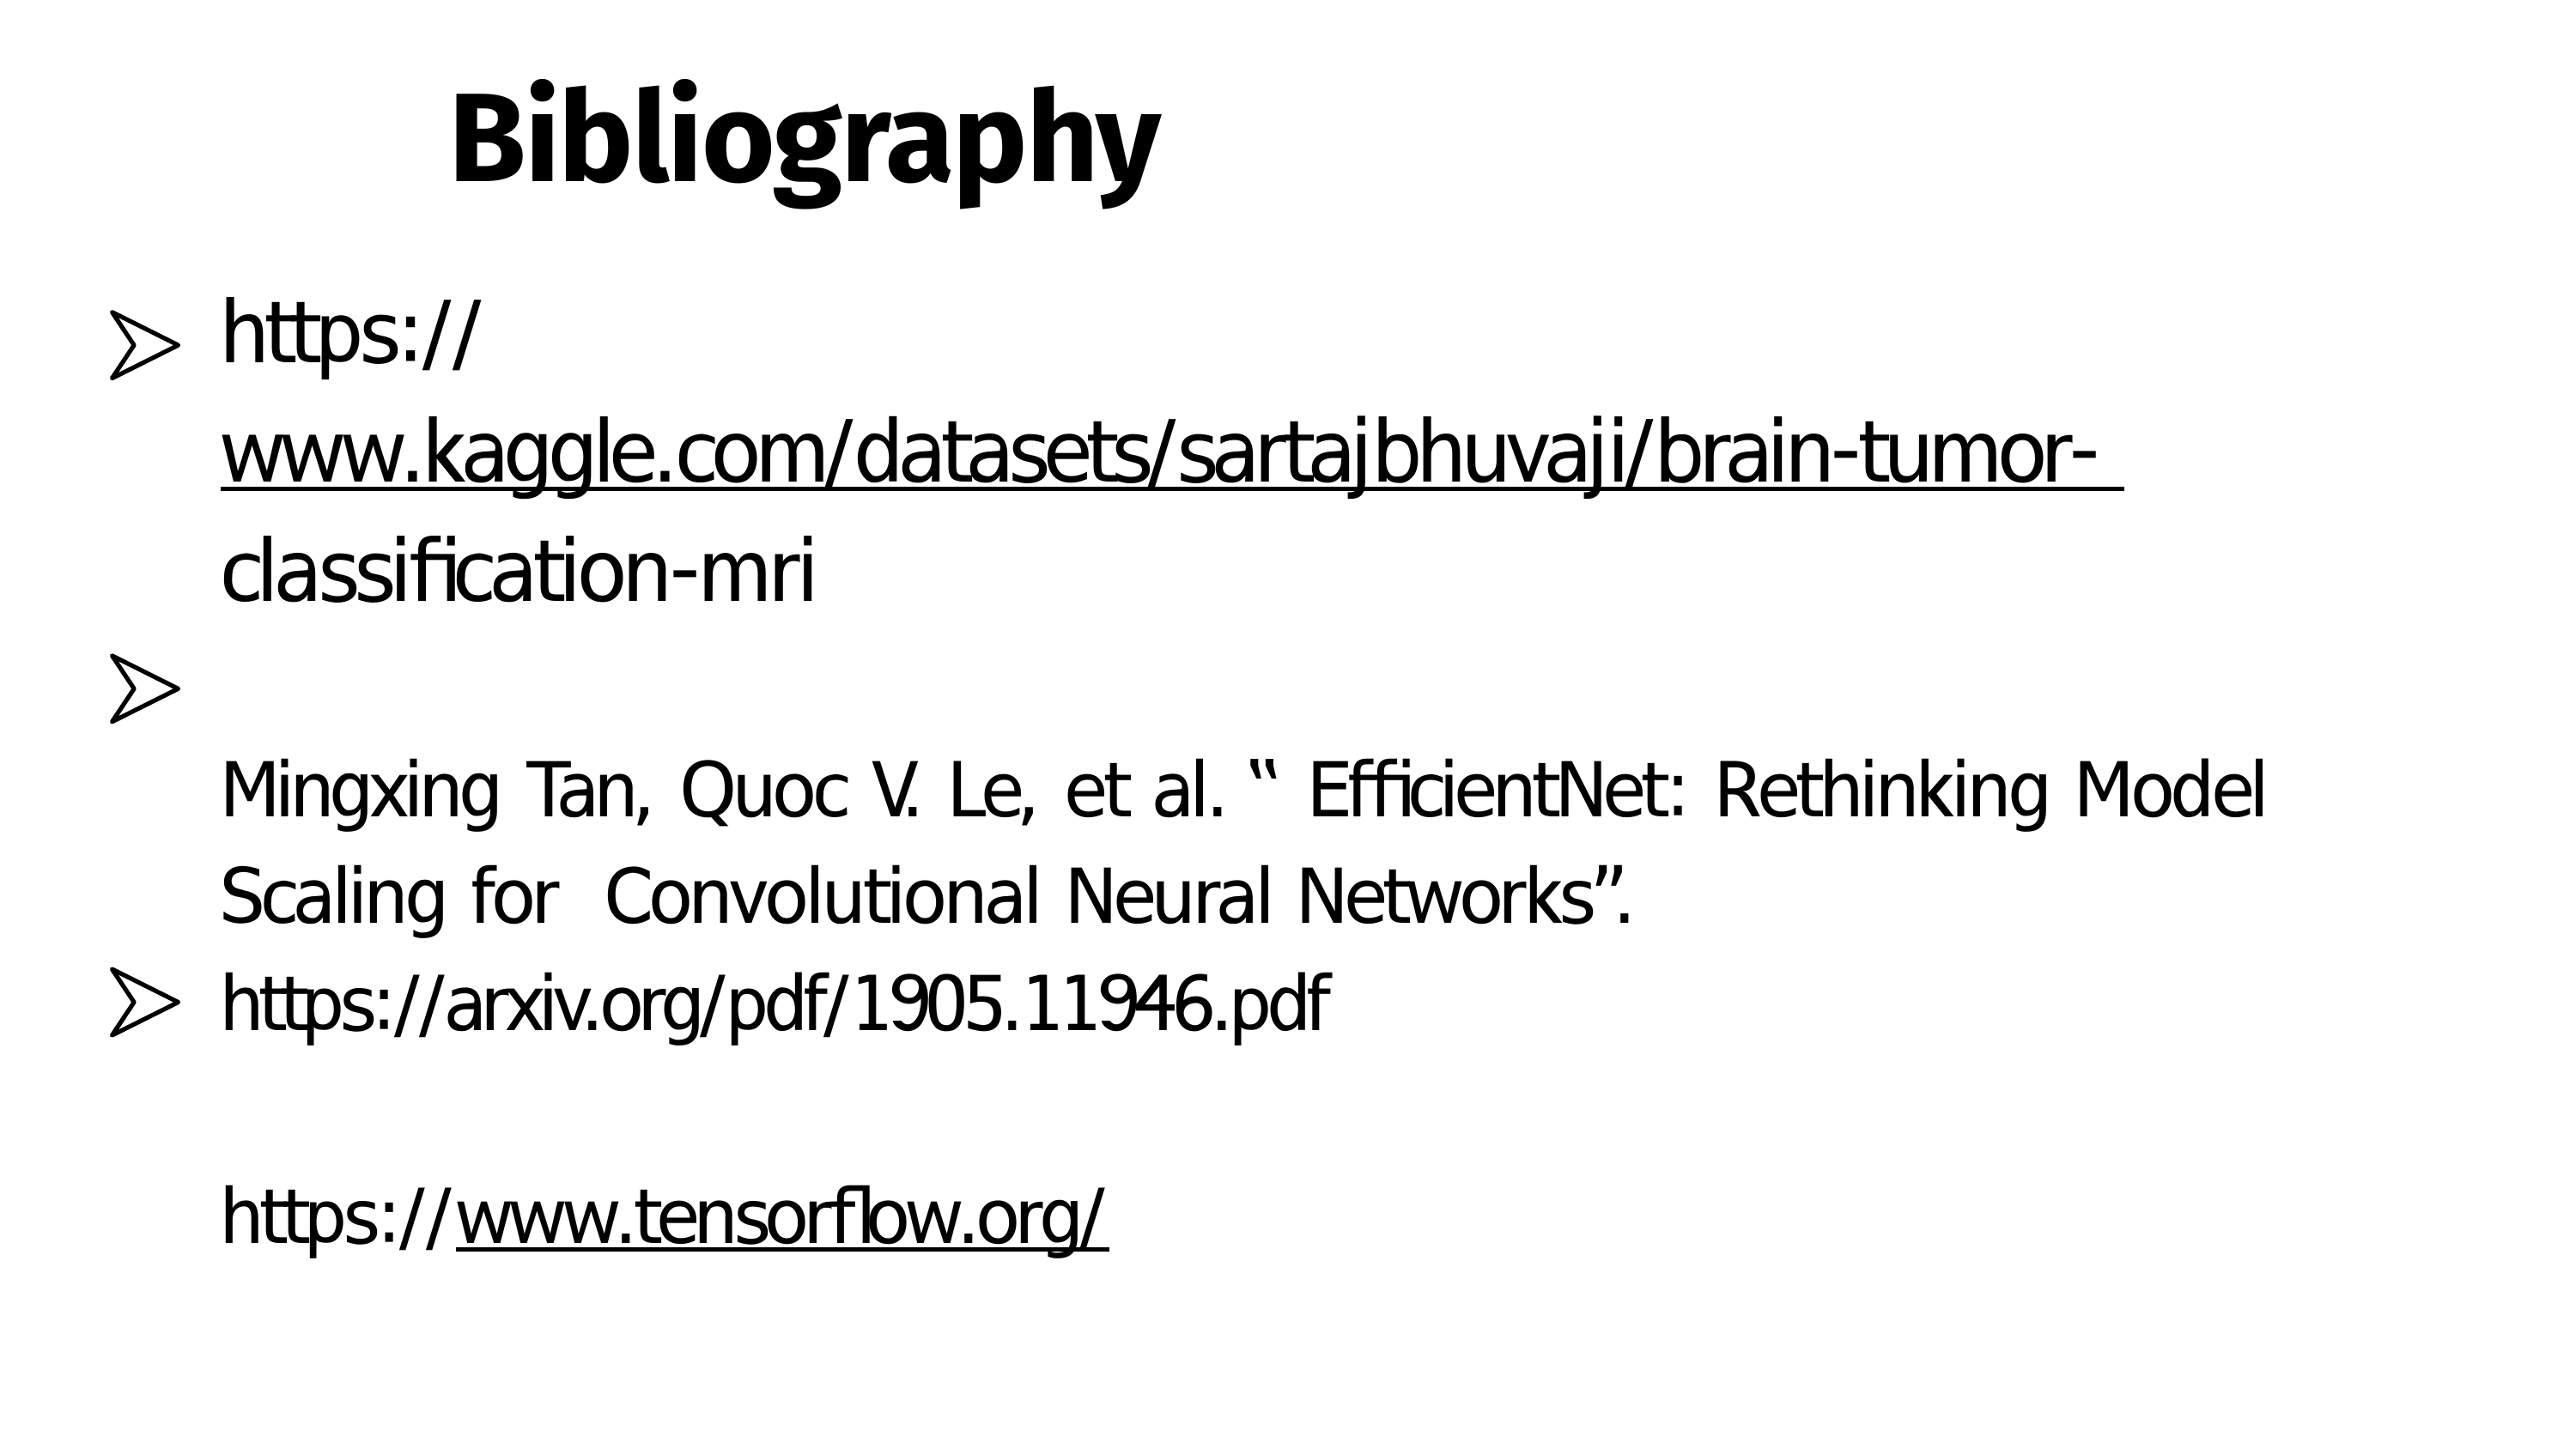

# Bibliography
https://www.kaggle.com/datasets/sartajbhuvaji/brain-tumor-  classification-mri

Mingxing Tan, Quoc V. Le, et al. “ EfficientNet: Rethinking Model Scaling for  Convolutional Neural Networks”. https://arxiv.org/pdf/1905.11946.pdf

https://www.tensorflow.org/